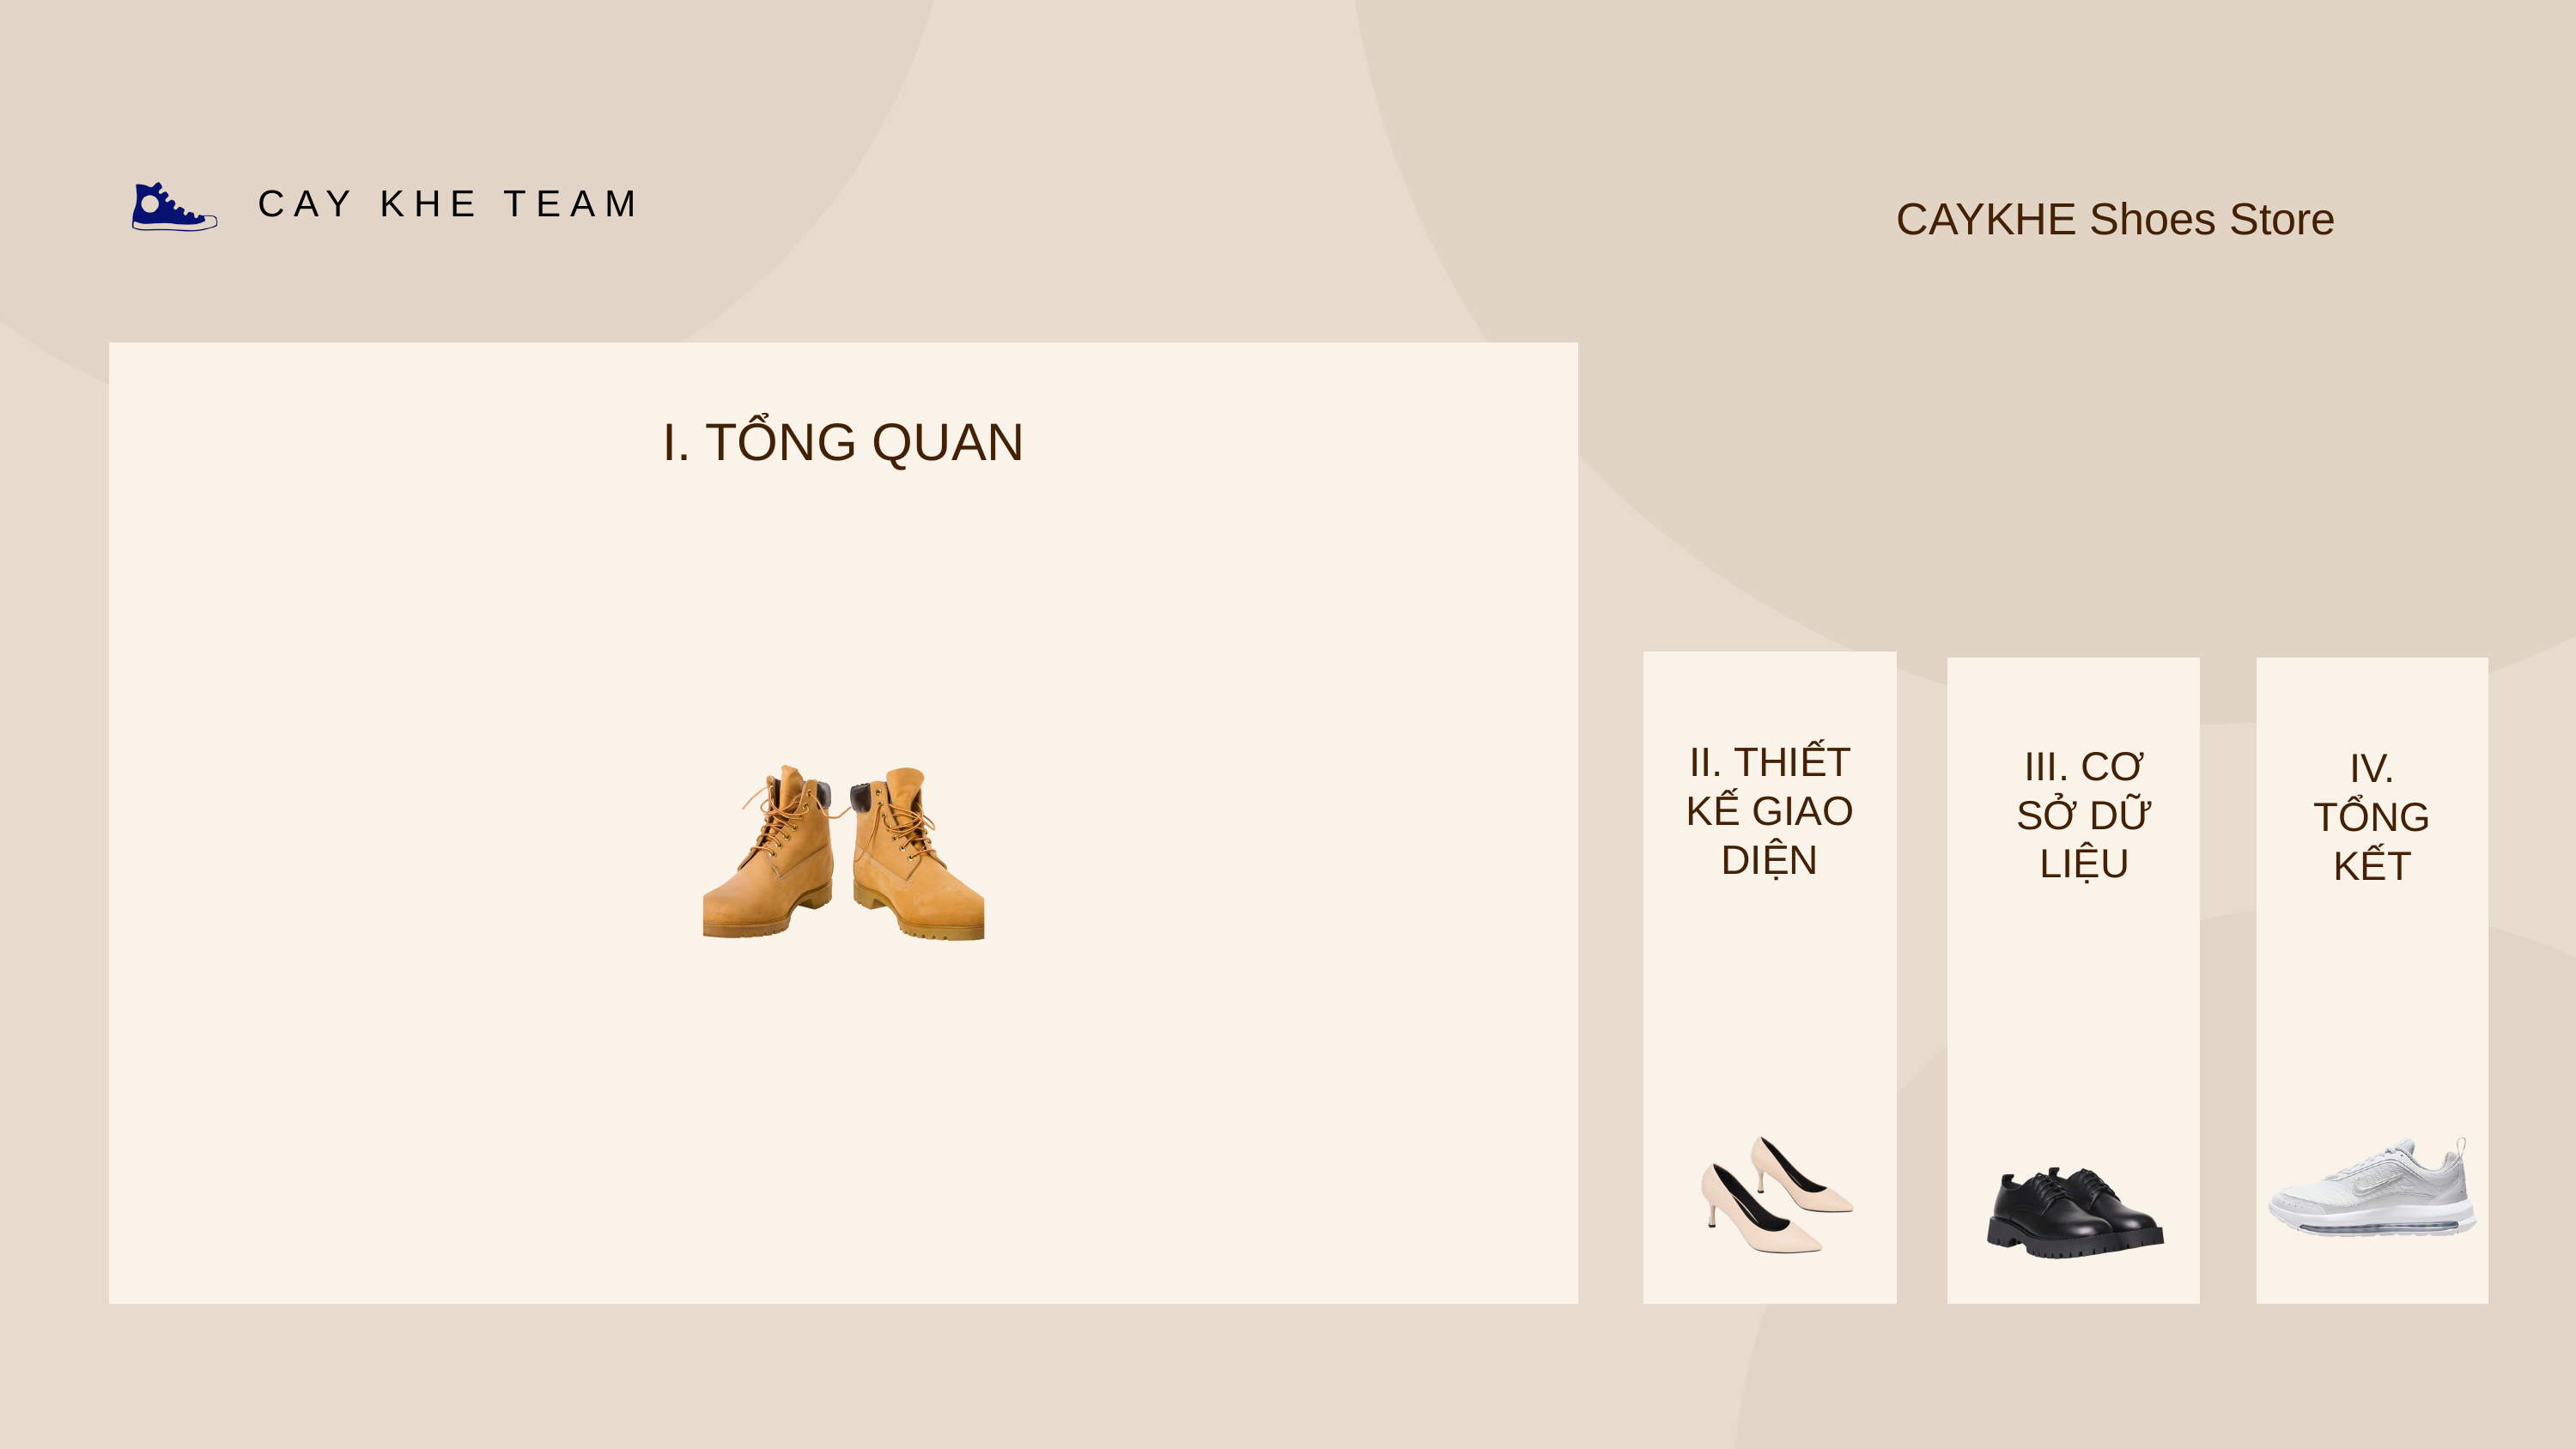

CAY KHE TEAM
CAYKHE Shoes Store

I. TỔNG QUAN

II. THIẾT KẾ GIAO DIỆN

III. CƠ SỞ DỮ LIỆU

IV. TỔNG KẾT